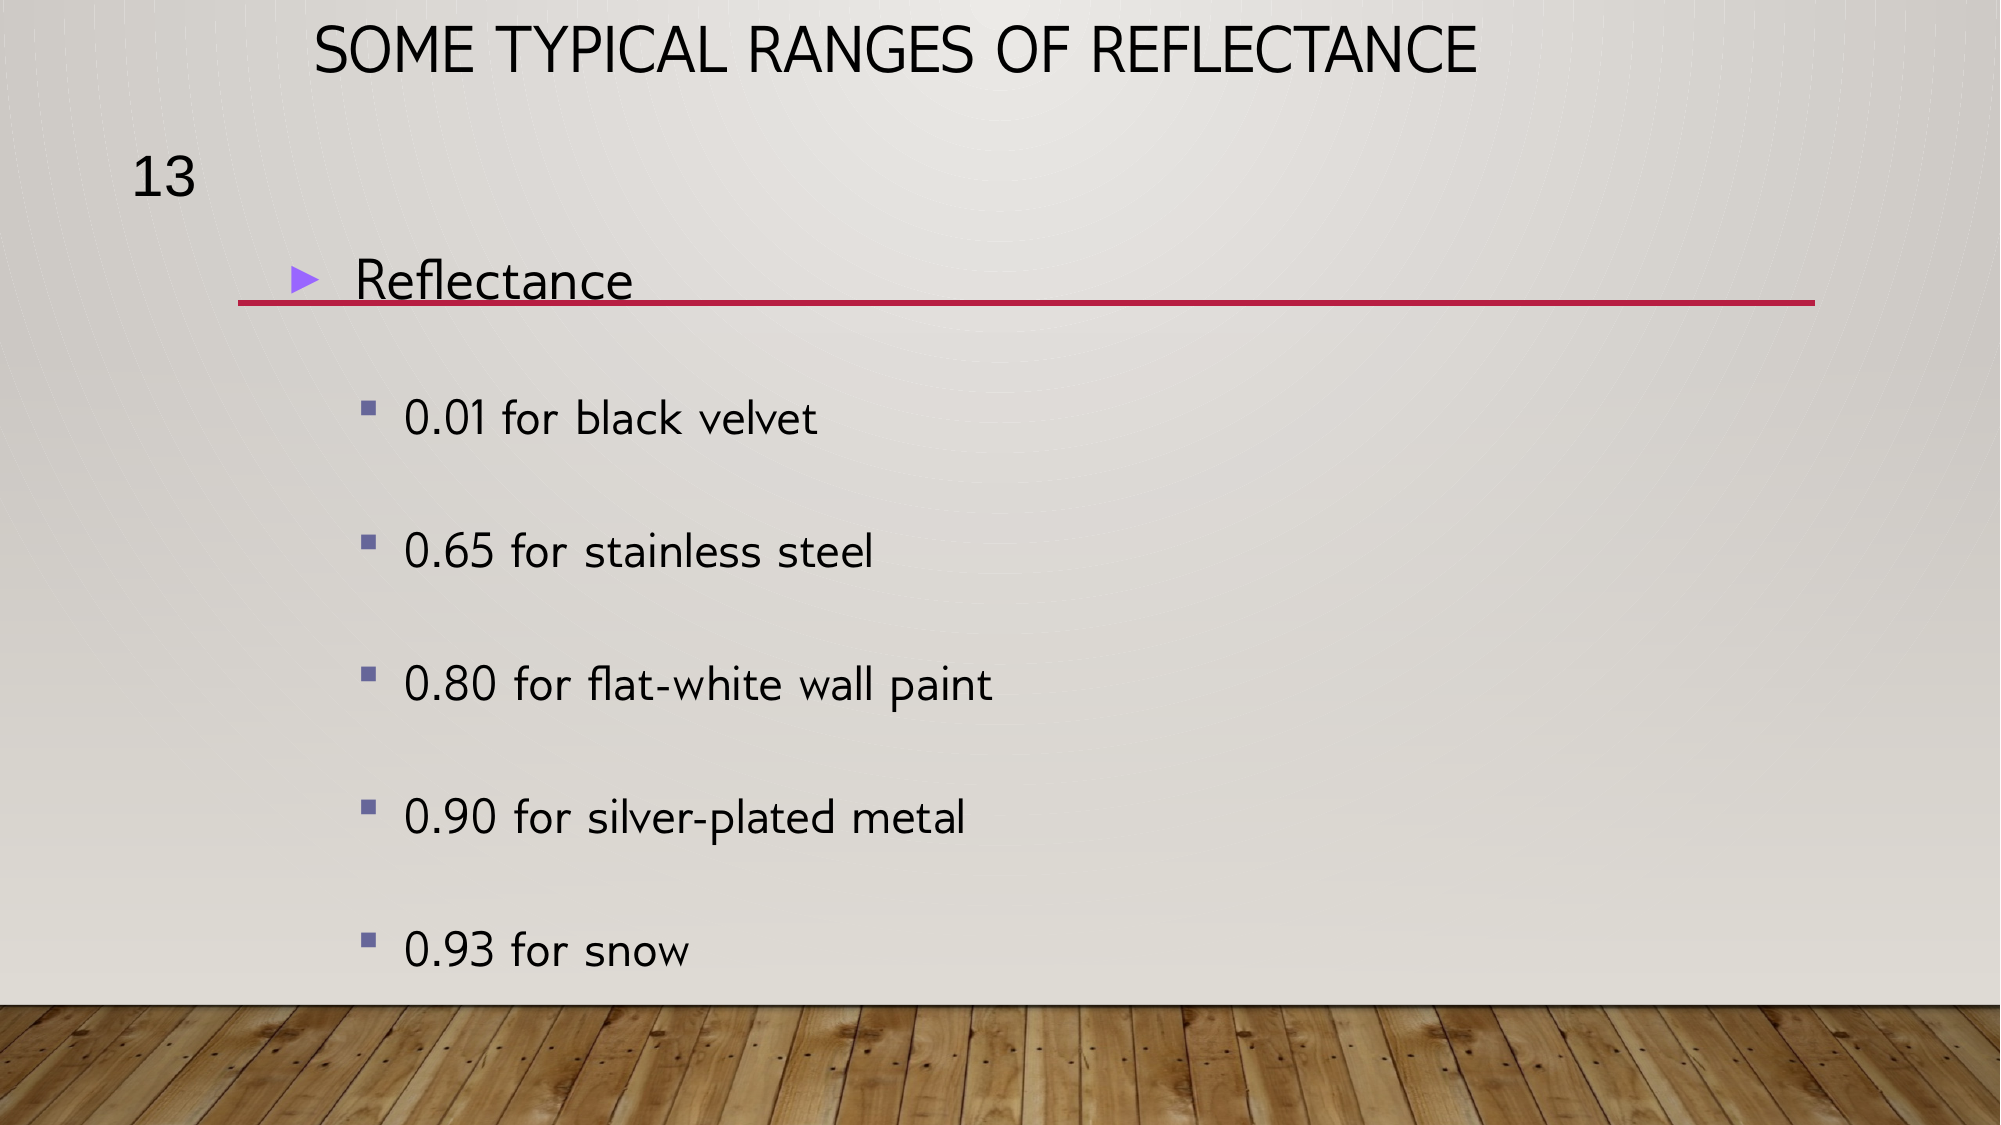

Some Typical Ranges of Reflectance

13
 Reflectance

0.01 for black velvet

0.65 for stainless steel

0.80 for flat-white wall paint

0.90 for silver-plated metal

0.93 for snow